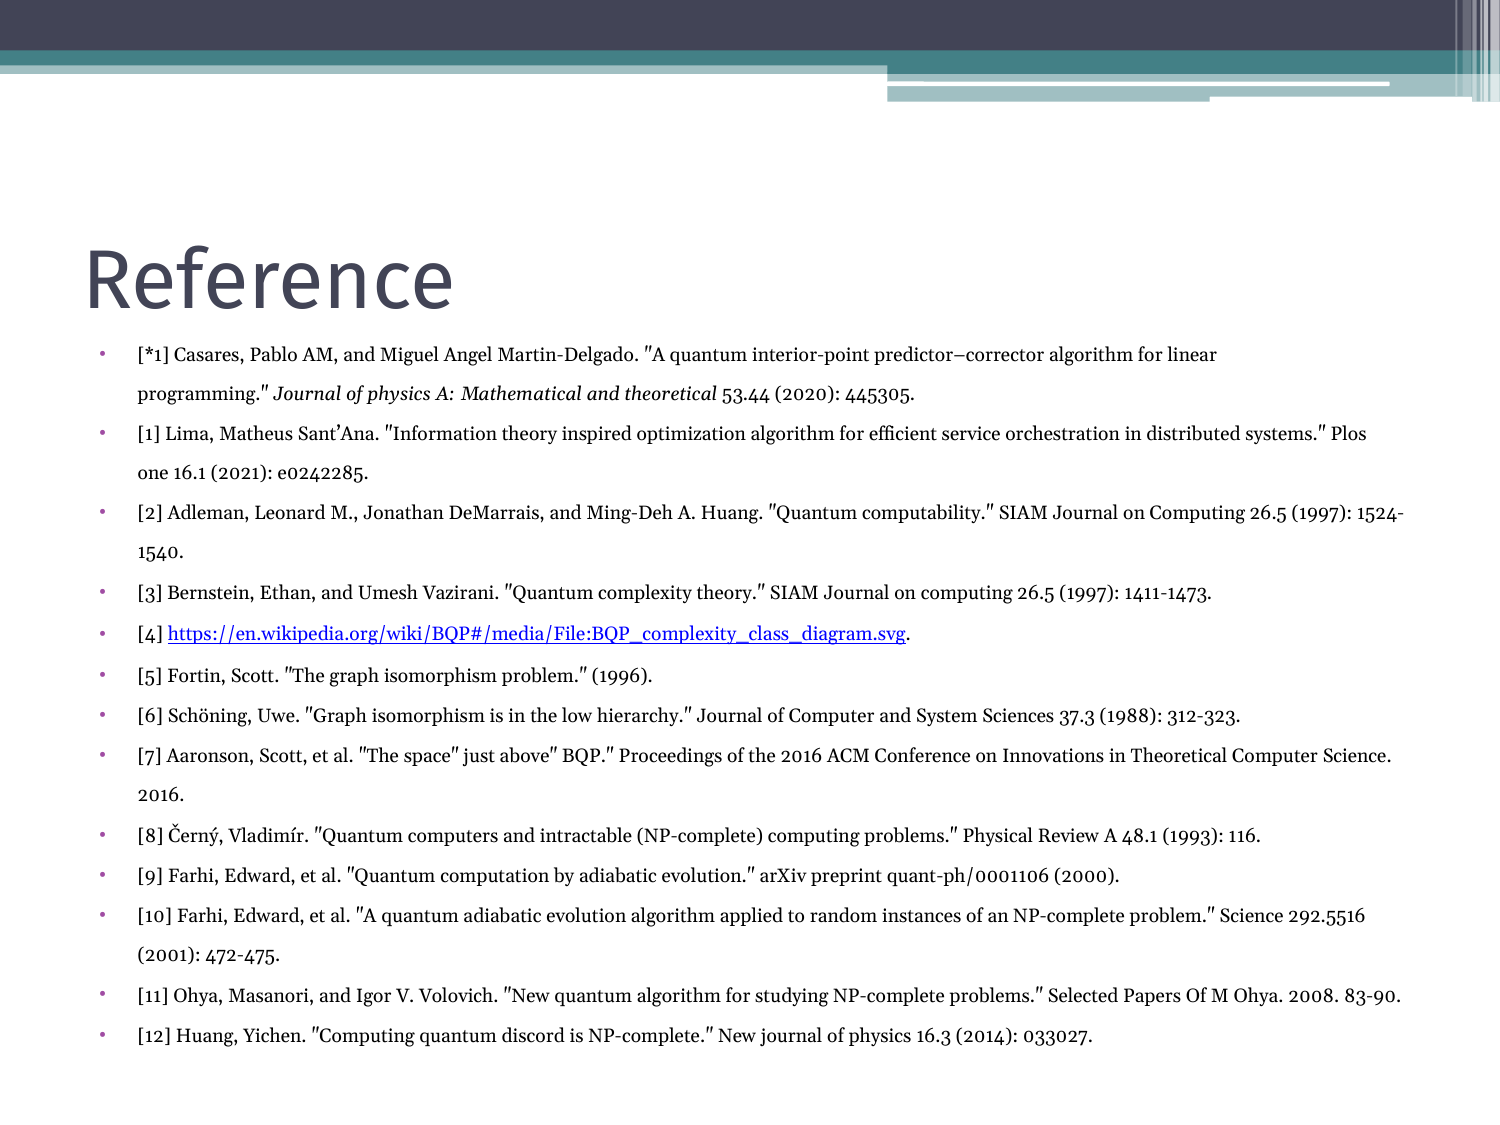

# Reference
[*1] Casares, Pablo AM, and Miguel Angel Martin-Delgado. "A quantum interior-point predictor–corrector algorithm for linear programming." Journal of physics A: Mathematical and theoretical 53.44 (2020): 445305.
[1] Lima, Matheus Sant’Ana. "Information theory inspired optimization algorithm for efficient service orchestration in distributed systems." Plos one 16.1 (2021): e0242285.
[2] Adleman, Leonard M., Jonathan DeMarrais, and Ming-Deh A. Huang. "Quantum computability." SIAM Journal on Computing 26.5 (1997): 1524-1540.
[3] Bernstein, Ethan, and Umesh Vazirani. "Quantum complexity theory." SIAM Journal on computing 26.5 (1997): 1411-1473.
[4] https://en.wikipedia.org/wiki/BQP#/media/File:BQP_complexity_class_diagram.svg.
[5] Fortin, Scott. "The graph isomorphism problem." (1996).
[6] Schöning, Uwe. "Graph isomorphism is in the low hierarchy." Journal of Computer and System Sciences 37.3 (1988): 312-323.
[7] Aaronson, Scott, et al. "The space" just above" BQP." Proceedings of the 2016 ACM Conference on Innovations in Theoretical Computer Science. 2016.
[8] Černý, Vladimír. "Quantum computers and intractable (NP-complete) computing problems." Physical Review A 48.1 (1993): 116.
[9] Farhi, Edward, et al. "Quantum computation by adiabatic evolution." arXiv preprint quant-ph/0001106 (2000).
[10] Farhi, Edward, et al. "A quantum adiabatic evolution algorithm applied to random instances of an NP-complete problem." Science 292.5516 (2001): 472-475.
[11] Ohya, Masanori, and Igor V. Volovich. "New quantum algorithm for studying NP-complete problems." Selected Papers Of M Ohya. 2008. 83-90.
[12] Huang, Yichen. "Computing quantum discord is NP-complete." New journal of physics 16.3 (2014): 033027.